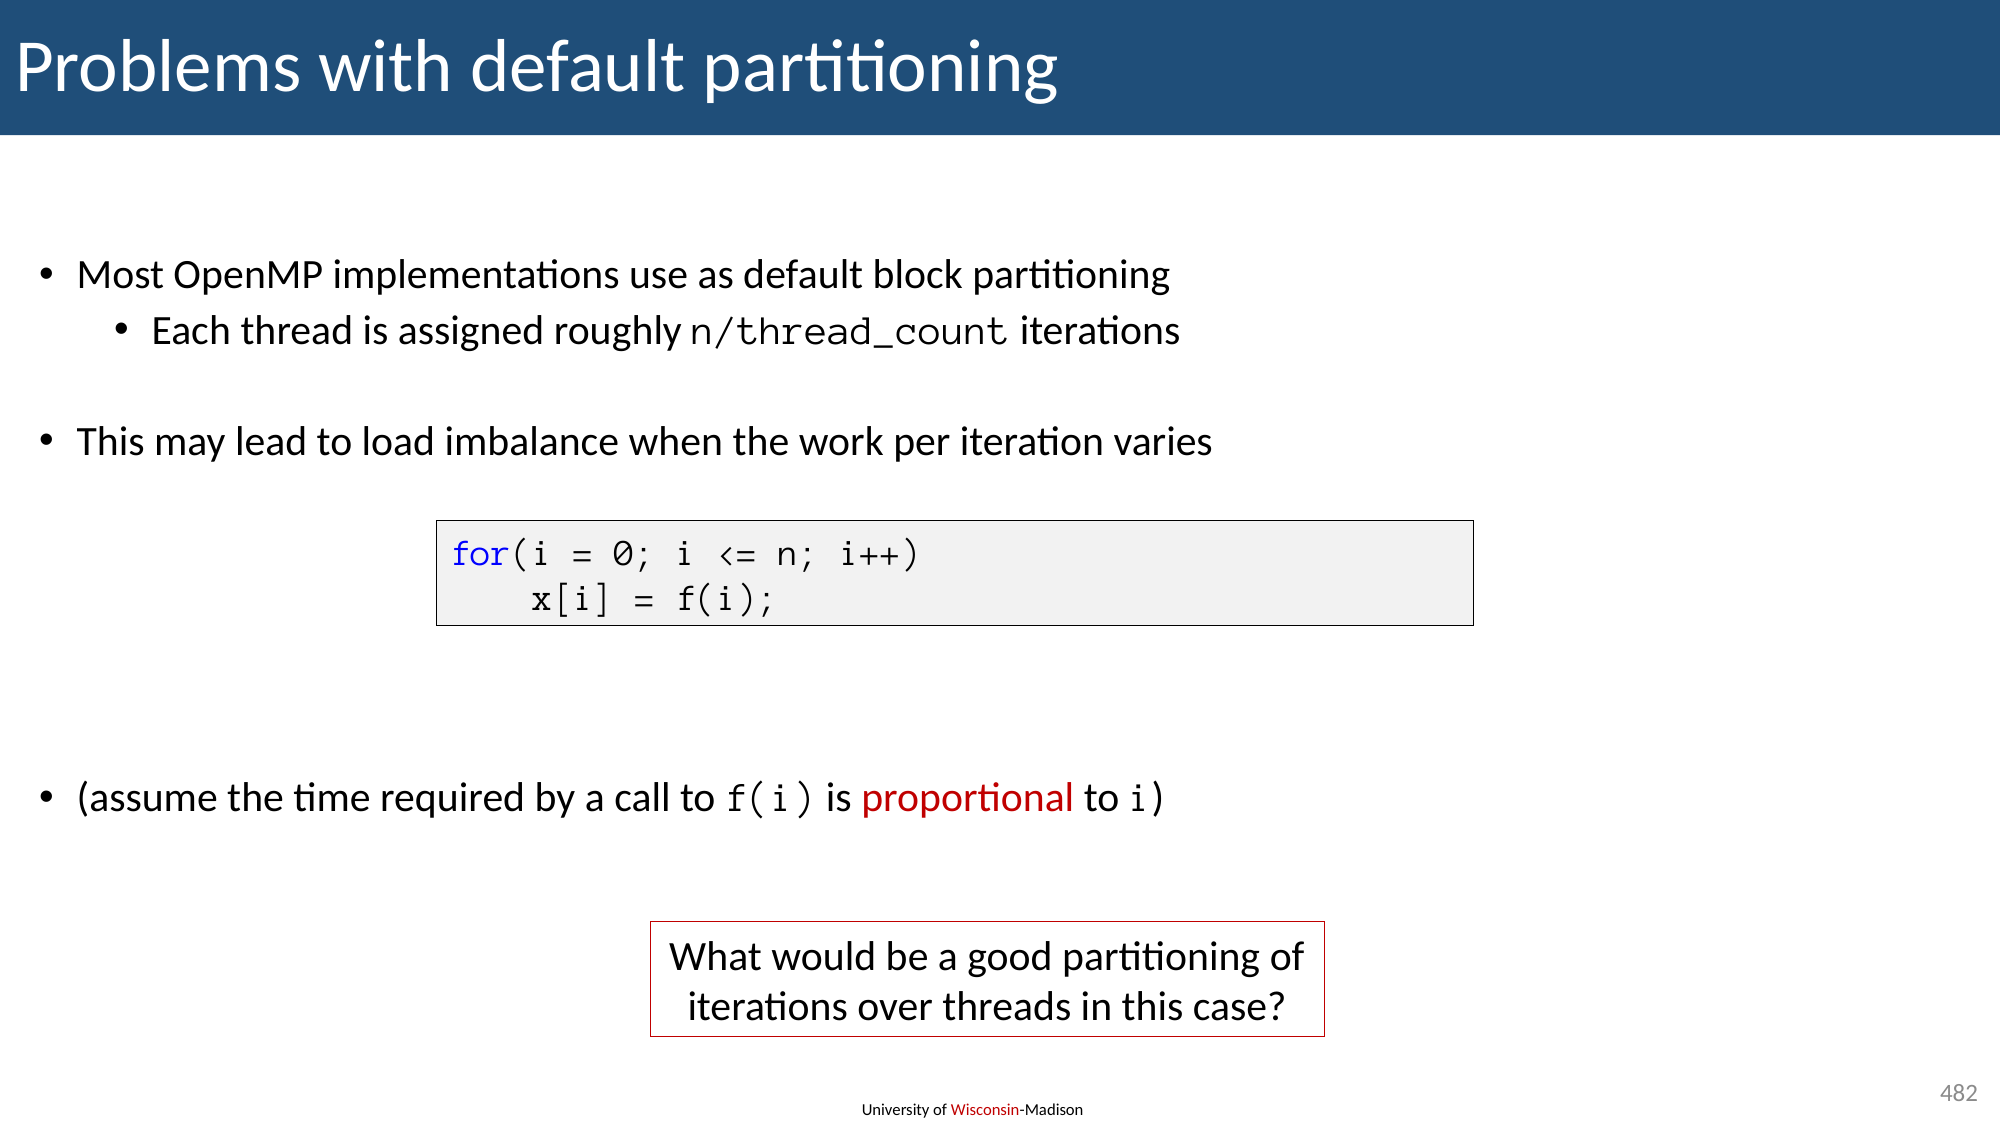

# Problems with default partitioning
Most OpenMP implementations use as default block partitioning
Each thread is assigned roughly n/thread_count iterations
This may lead to load imbalance when the work per iteration varies

(assume the time required by a call to f(i) is proportional to i)
for(i = 0; i <= n; i++)
    x[i] = f(i);
What would be a good partitioning of iterations over threads in this case?
482